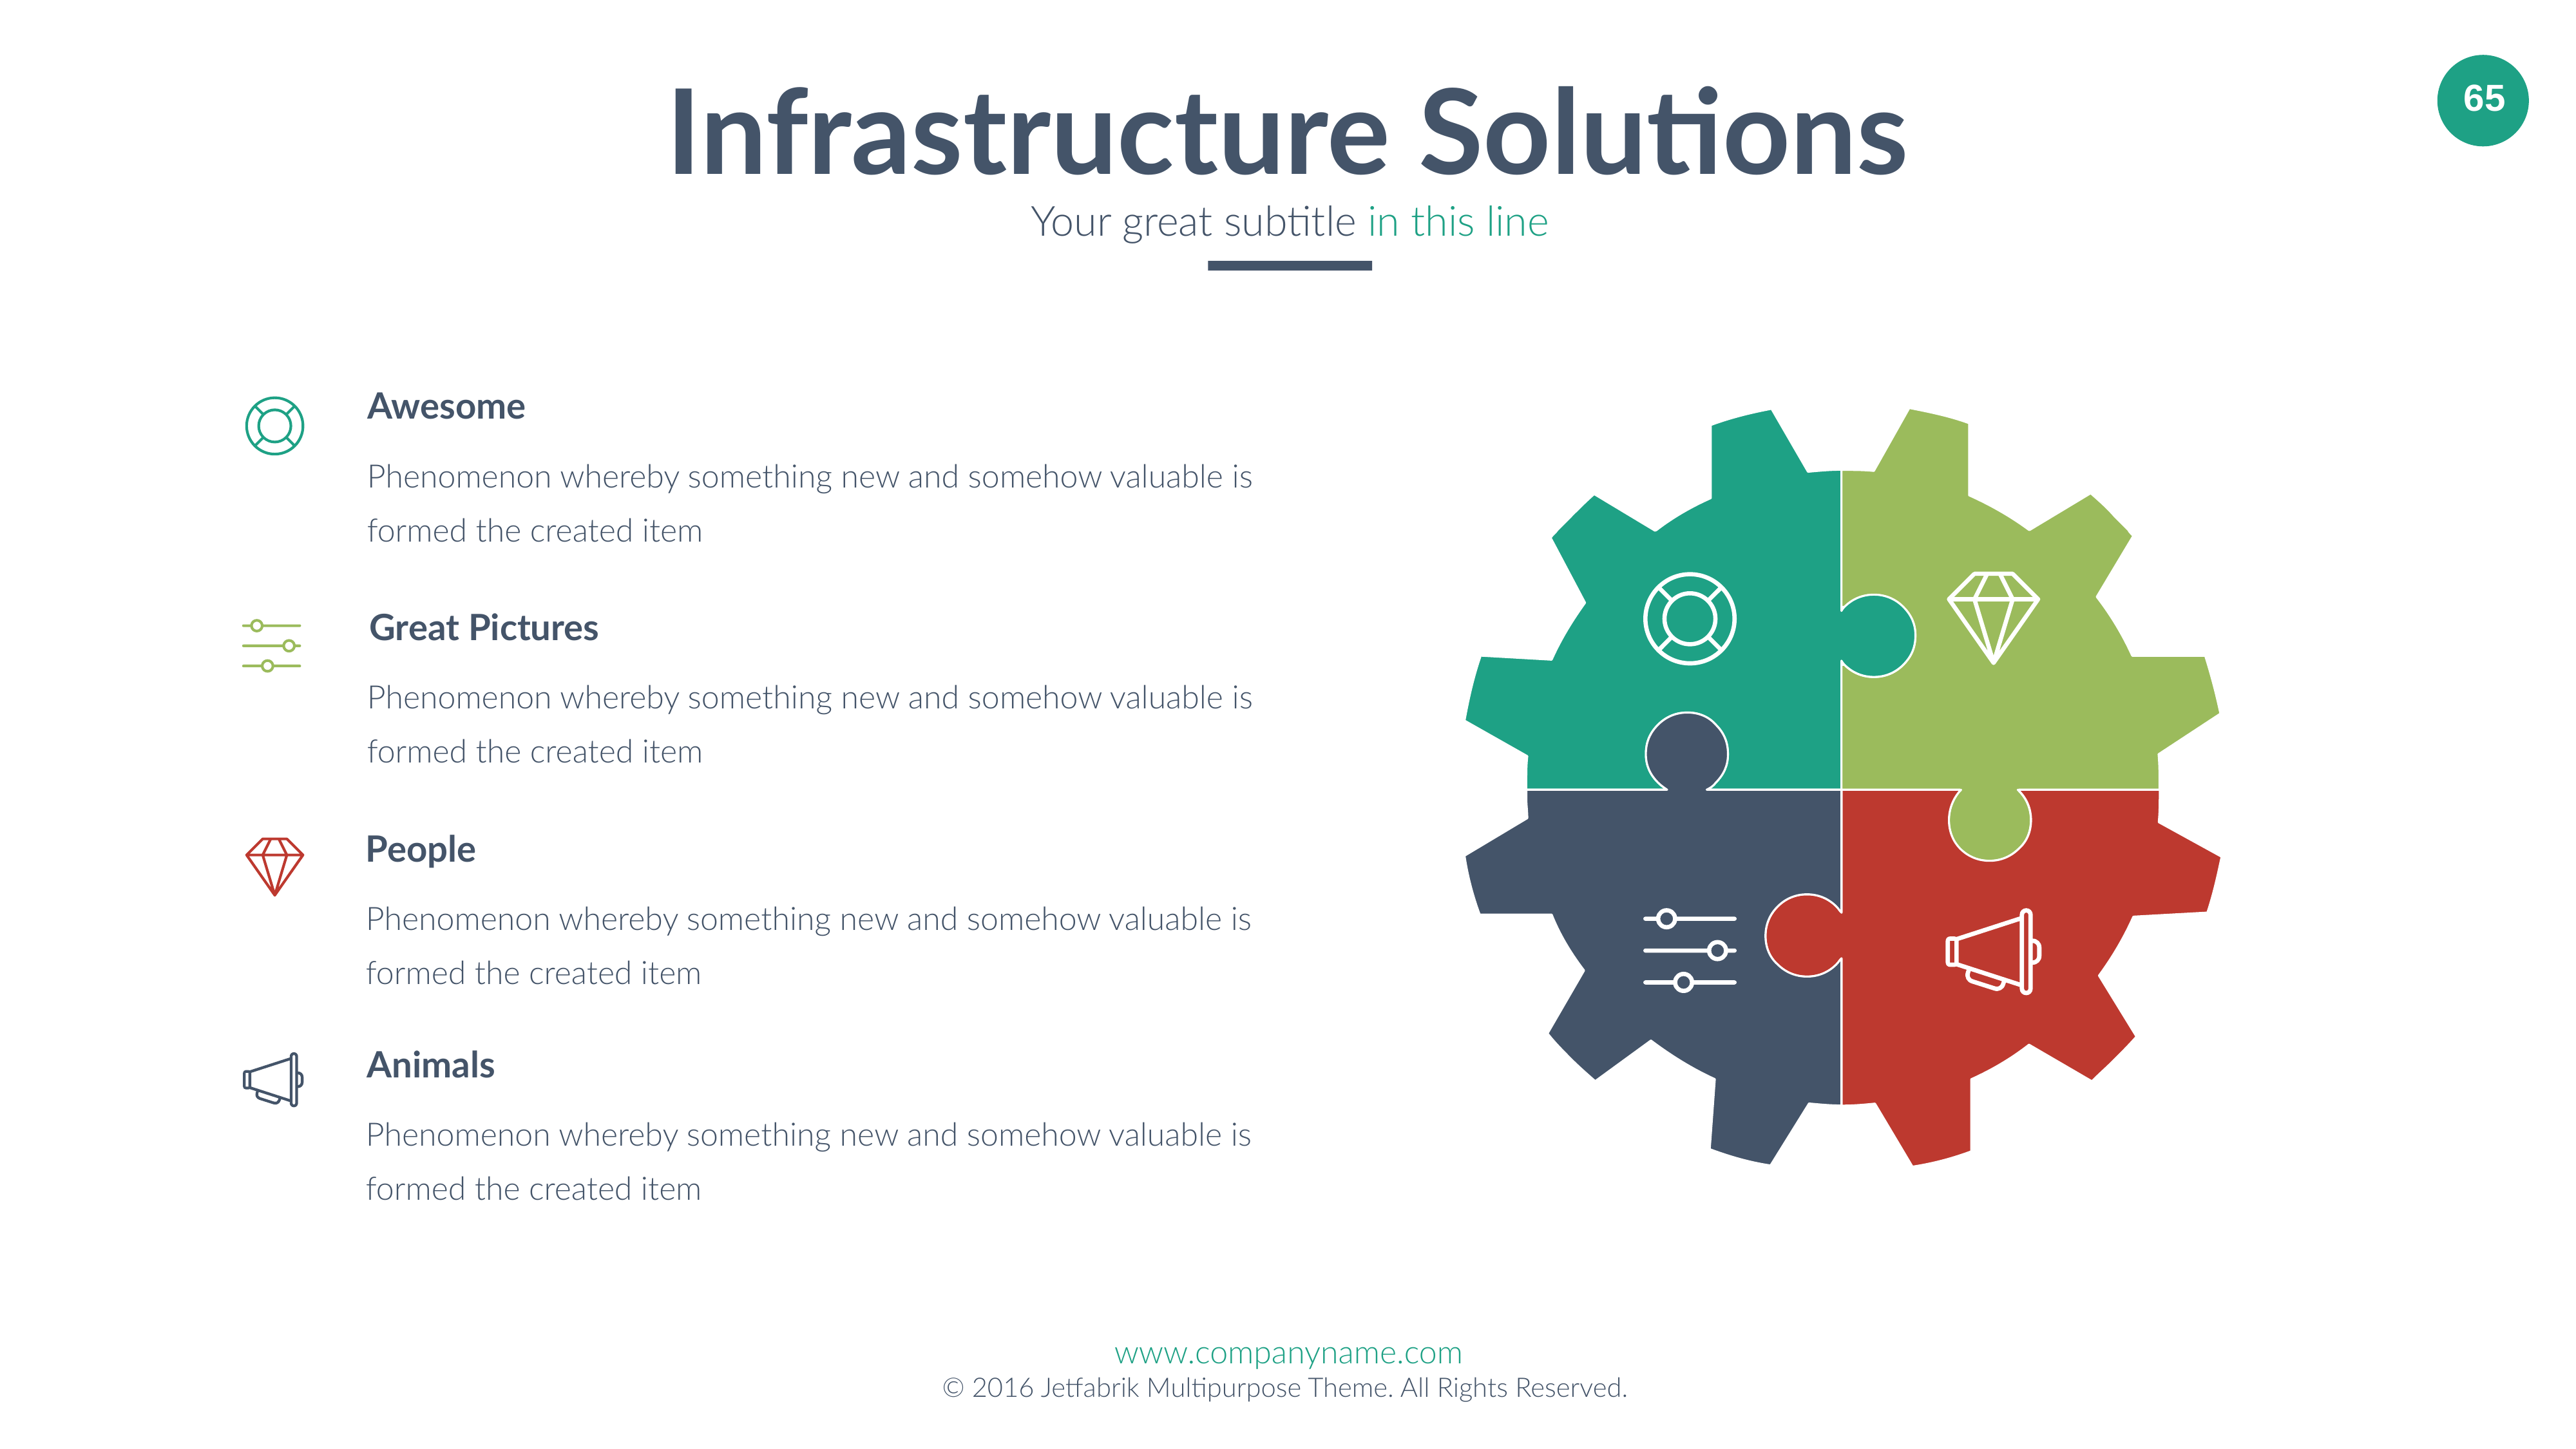

Infrastructure Solutions
Your great subtitle in this line

Awesome

Phenomenon whereby something new and somehow valuable is formed the created item

Great Pictures

Phenomenon whereby something new and somehow valuable is formed the created item

People

Phenomenon whereby something new and somehow valuable is formed the created item

Animals

Phenomenon whereby something new and somehow valuable is formed the created item